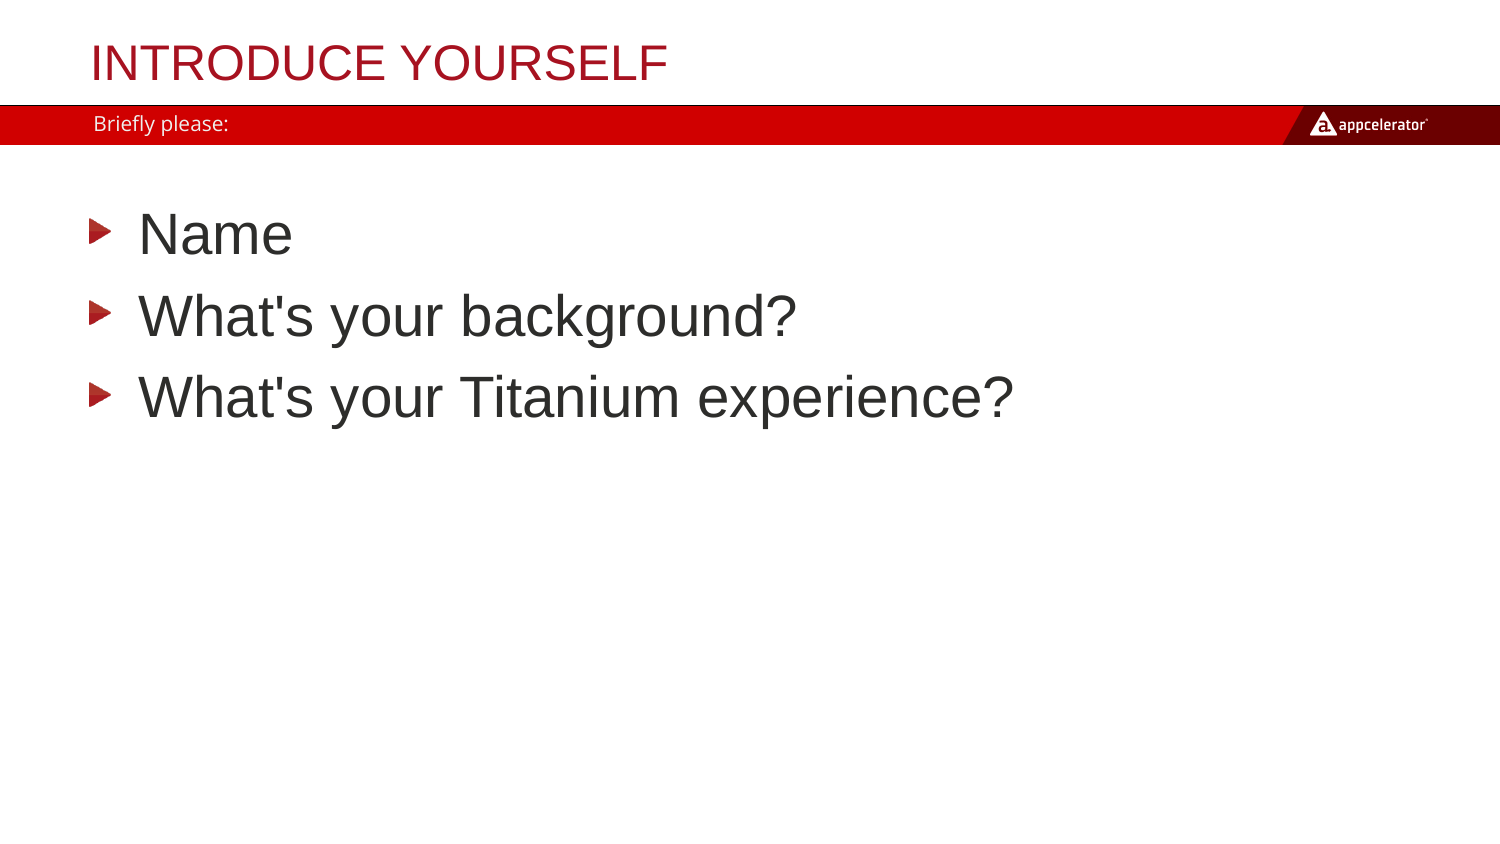

# Introduce Yourself
Briefly please:
Name
What's your background?
What's your Titanium experience?